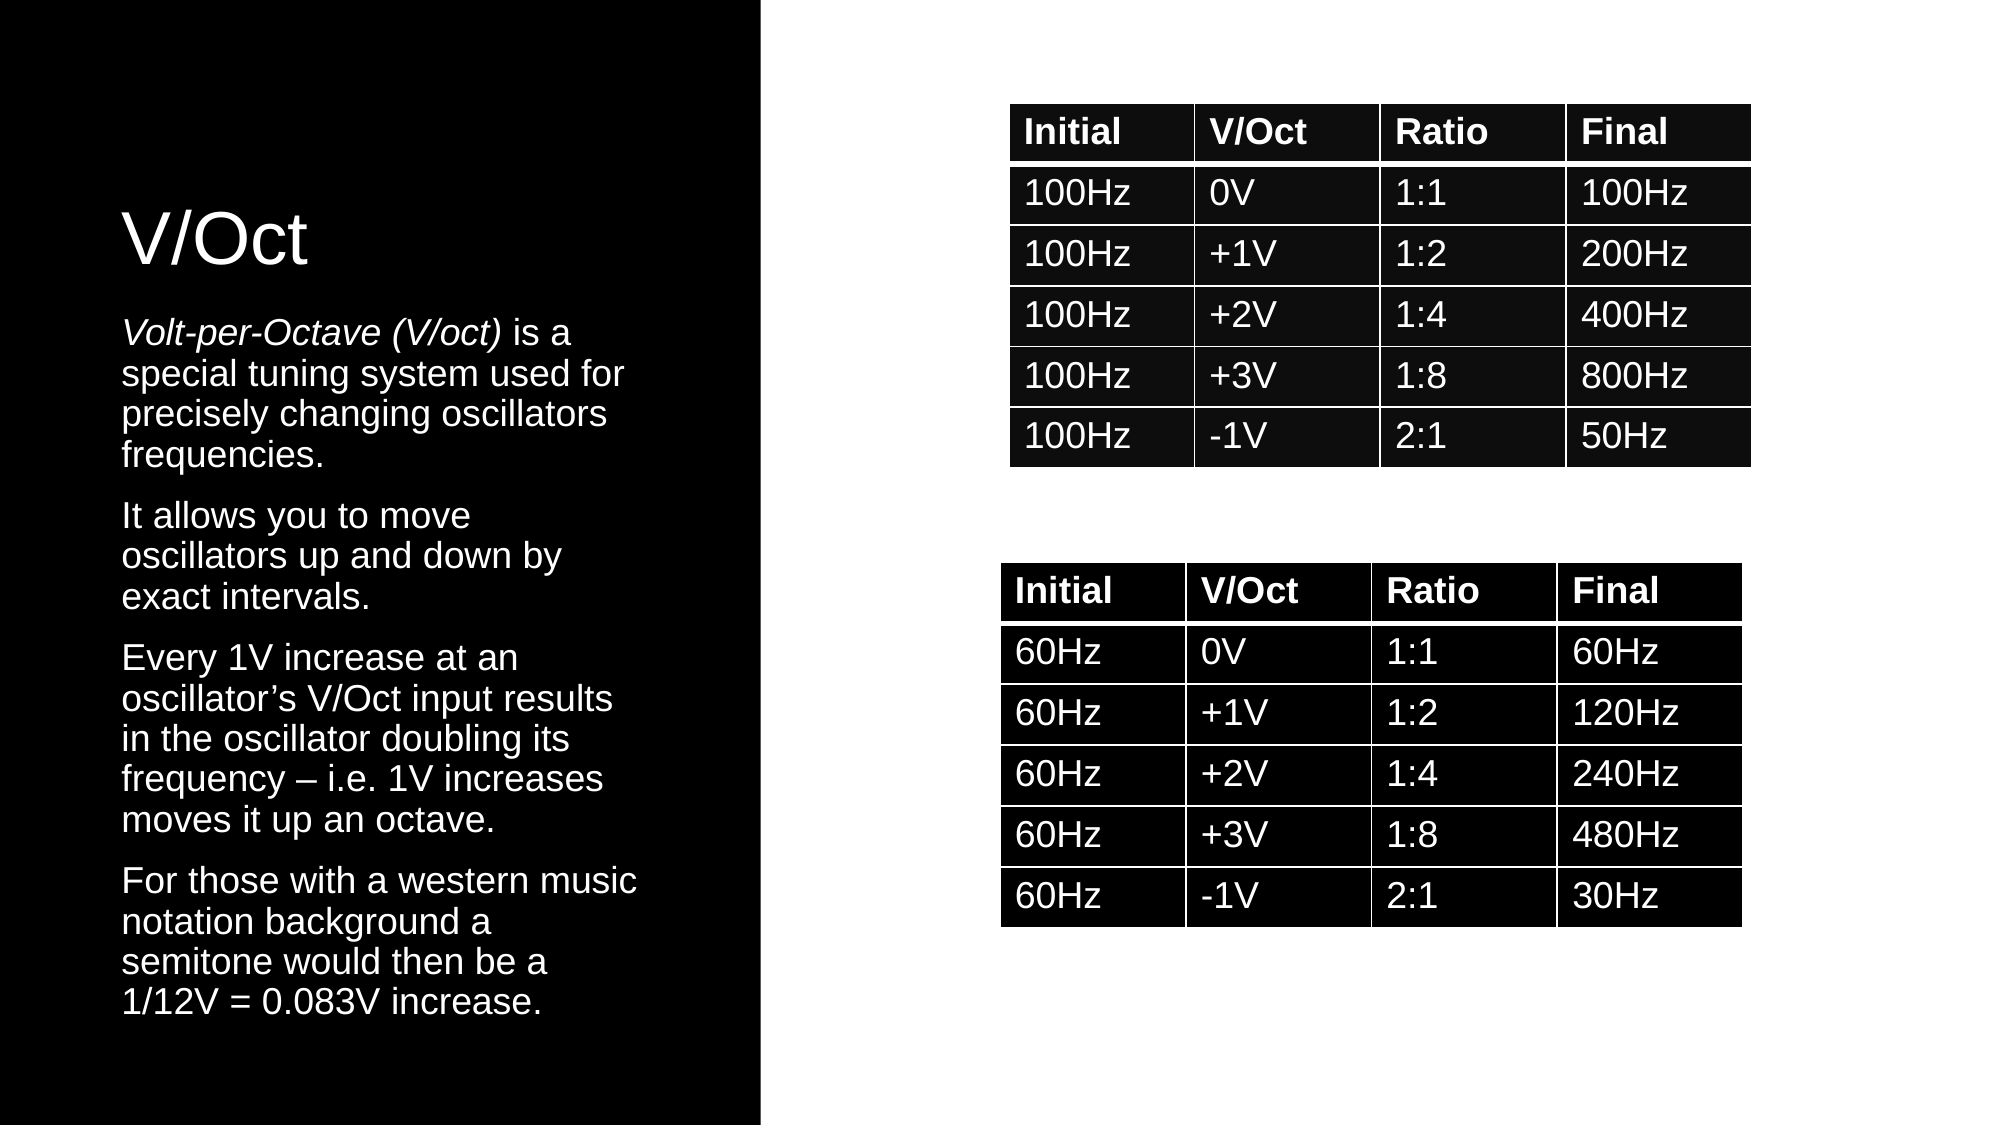

# V/Oct
| Initial | V/Oct | Ratio | Final |
| --- | --- | --- | --- |
| 100Hz | 0V | 1:1 | 100Hz |
| 100Hz | +1V | 1:2 | 200Hz |
| 100Hz | +2V | 1:4 | 400Hz |
| 100Hz | +3V | 1:8 | 800Hz |
| 100Hz | -1V | 2:1 | 50Hz |
Volt-per-Octave (V/oct) is a special tuning system used for precisely changing oscillators frequencies.
It allows you to move oscillators up and down by exact intervals.
Every 1V increase at an oscillator’s V/Oct input results in the oscillator doubling its frequency – i.e. 1V increases moves it up an octave.
For those with a western music notation background a semitone would then be a 1/12V = 0.083V increase.
| Initial | V/Oct | Ratio | Final |
| --- | --- | --- | --- |
| 60Hz | 0V | 1:1 | 60Hz |
| 60Hz | +1V | 1:2 | 120Hz |
| 60Hz | +2V | 1:4 | 240Hz |
| 60Hz | +3V | 1:8 | 480Hz |
| 60Hz | -1V | 2:1 | 30Hz |